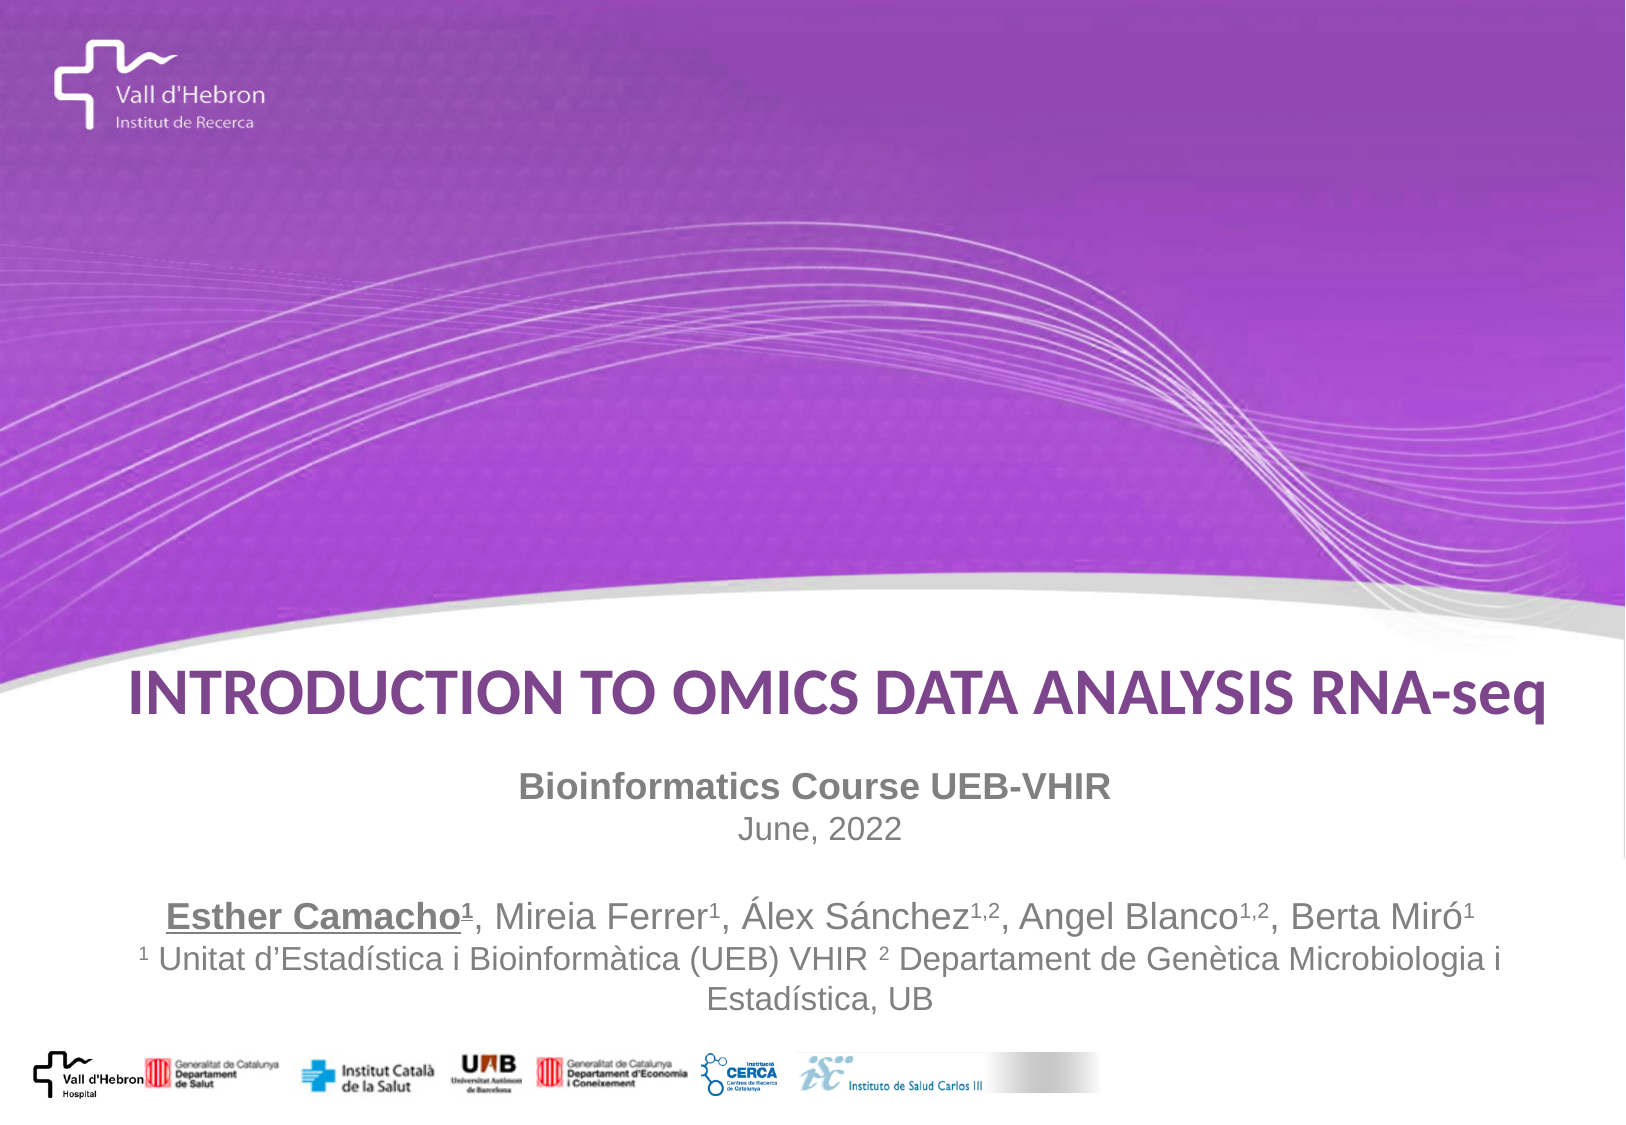

INTRODUCTION TO OMICS DATA ANALYSIS RNA-seq
Bioinformatics Course UEB-VHIR
June, 2022
Esther Camacho1, Mireia Ferrer1, Álex Sánchez1,2, Angel Blanco1,2, Berta Miró1
1 Unitat d’Estadística i Bioinformàtica (UEB) VHIR 2 Departament de Genètica Microbiologia i Estadística, UB